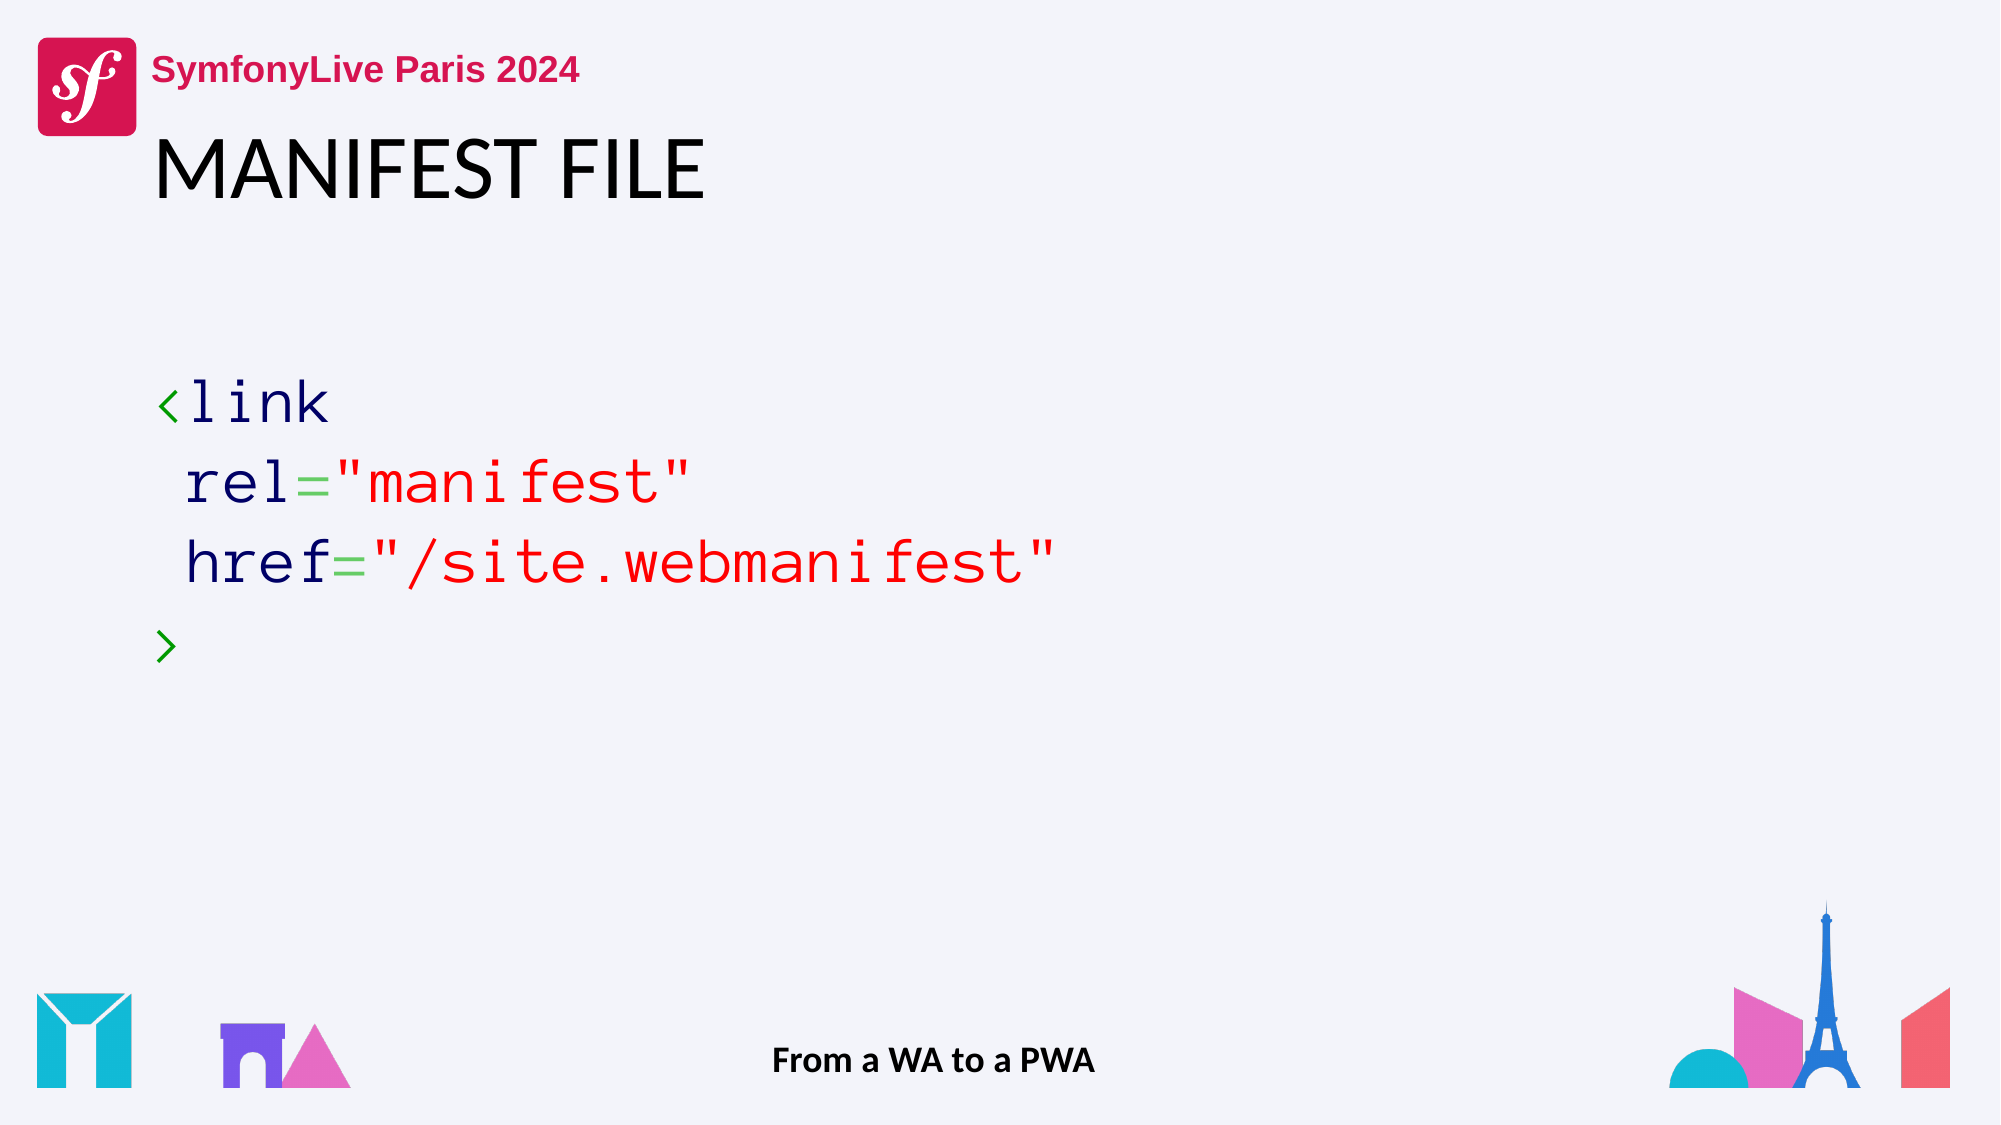

# MANIFEST FILE
<link
 rel="manifest" ​
 href="/site.webmanifest"
>